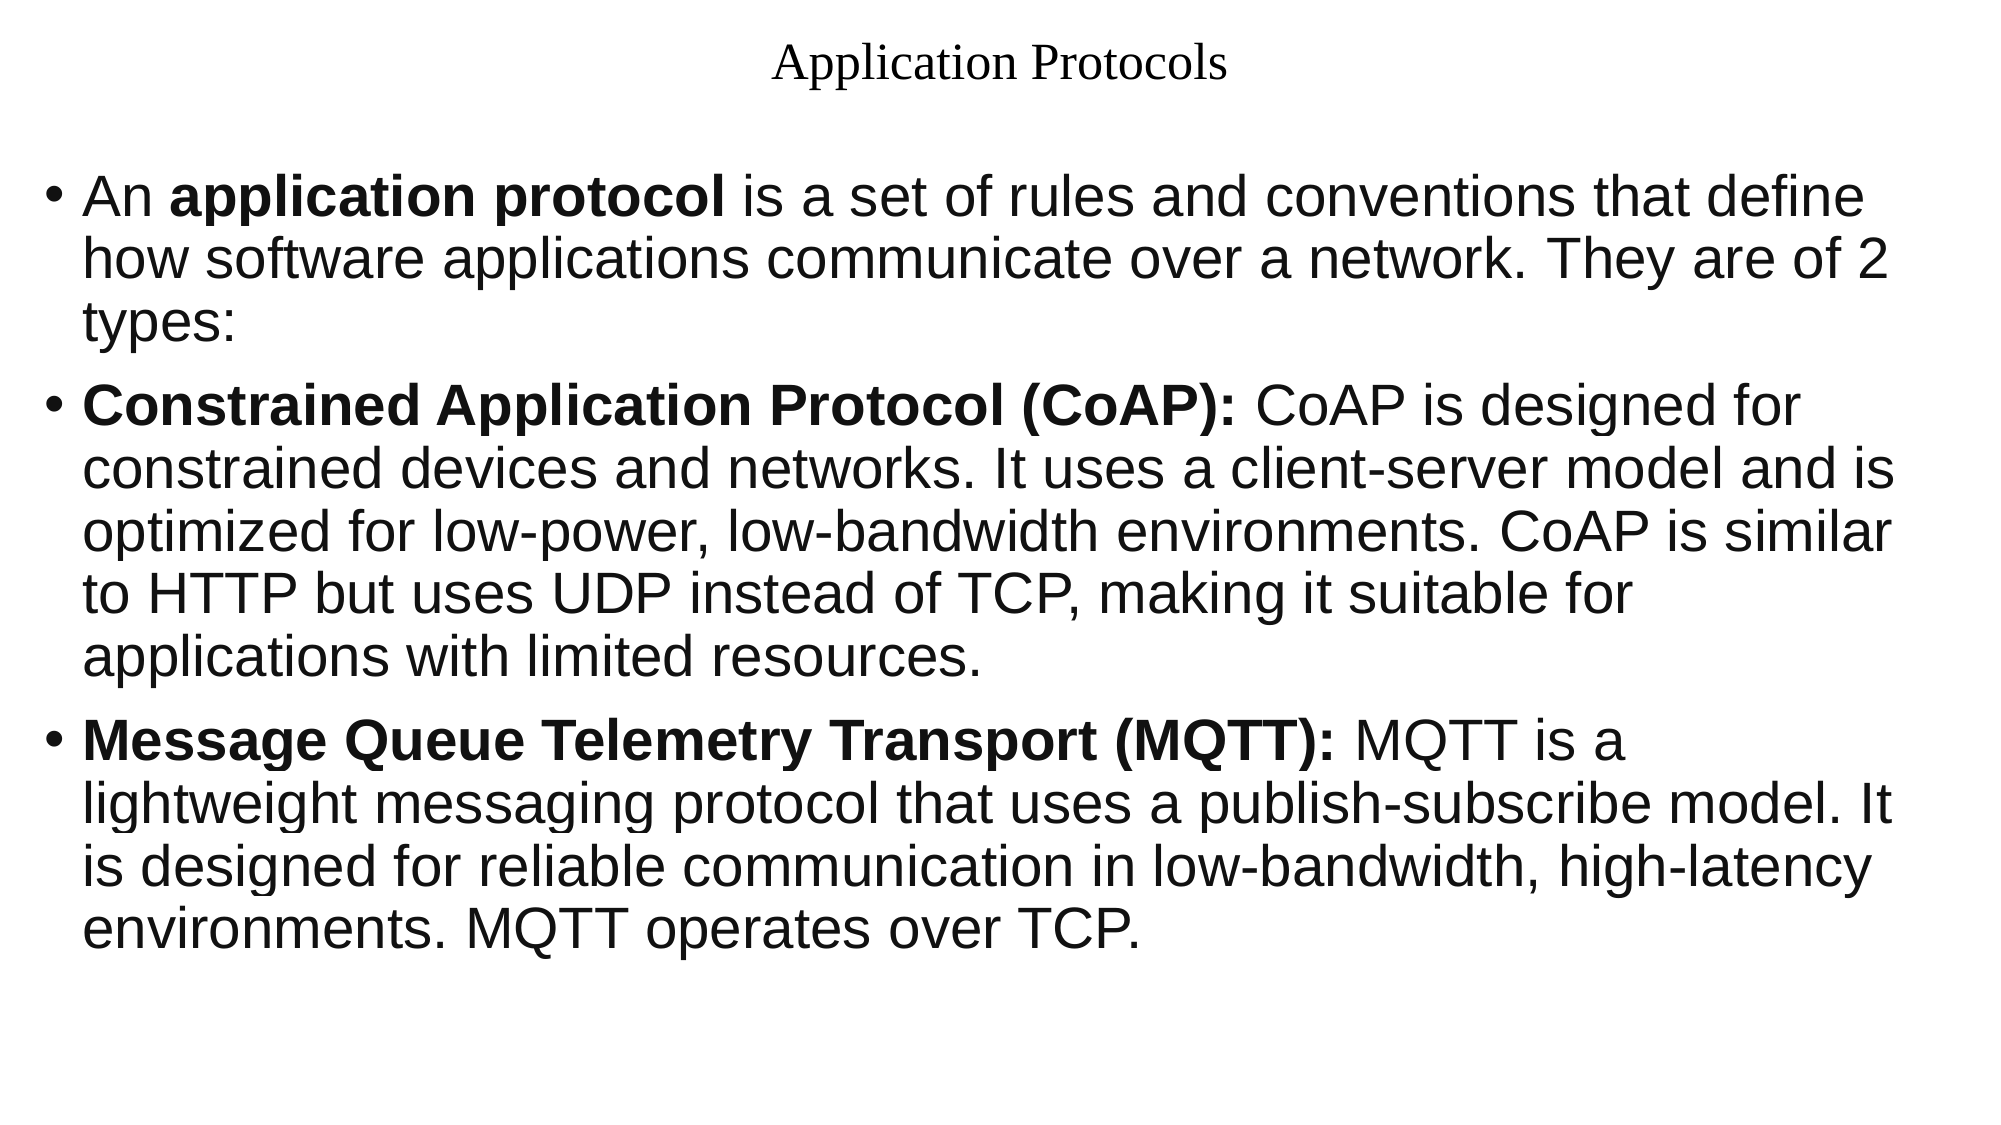

# Application Protocols
An application protocol is a set of rules and conventions that define how software applications communicate over a network. They are of 2 types:
Constrained Application Protocol (CoAP): CoAP is designed for constrained devices and networks. It uses a client-server model and is optimized for low-power, low-bandwidth environments. CoAP is similar to HTTP but uses UDP instead of TCP, making it suitable for applications with limited resources.
Message Queue Telemetry Transport (MQTT): MQTT is a lightweight messaging protocol that uses a publish-subscribe model. It is designed for reliable communication in low-bandwidth, high-latency environments. MQTT operates over TCP.